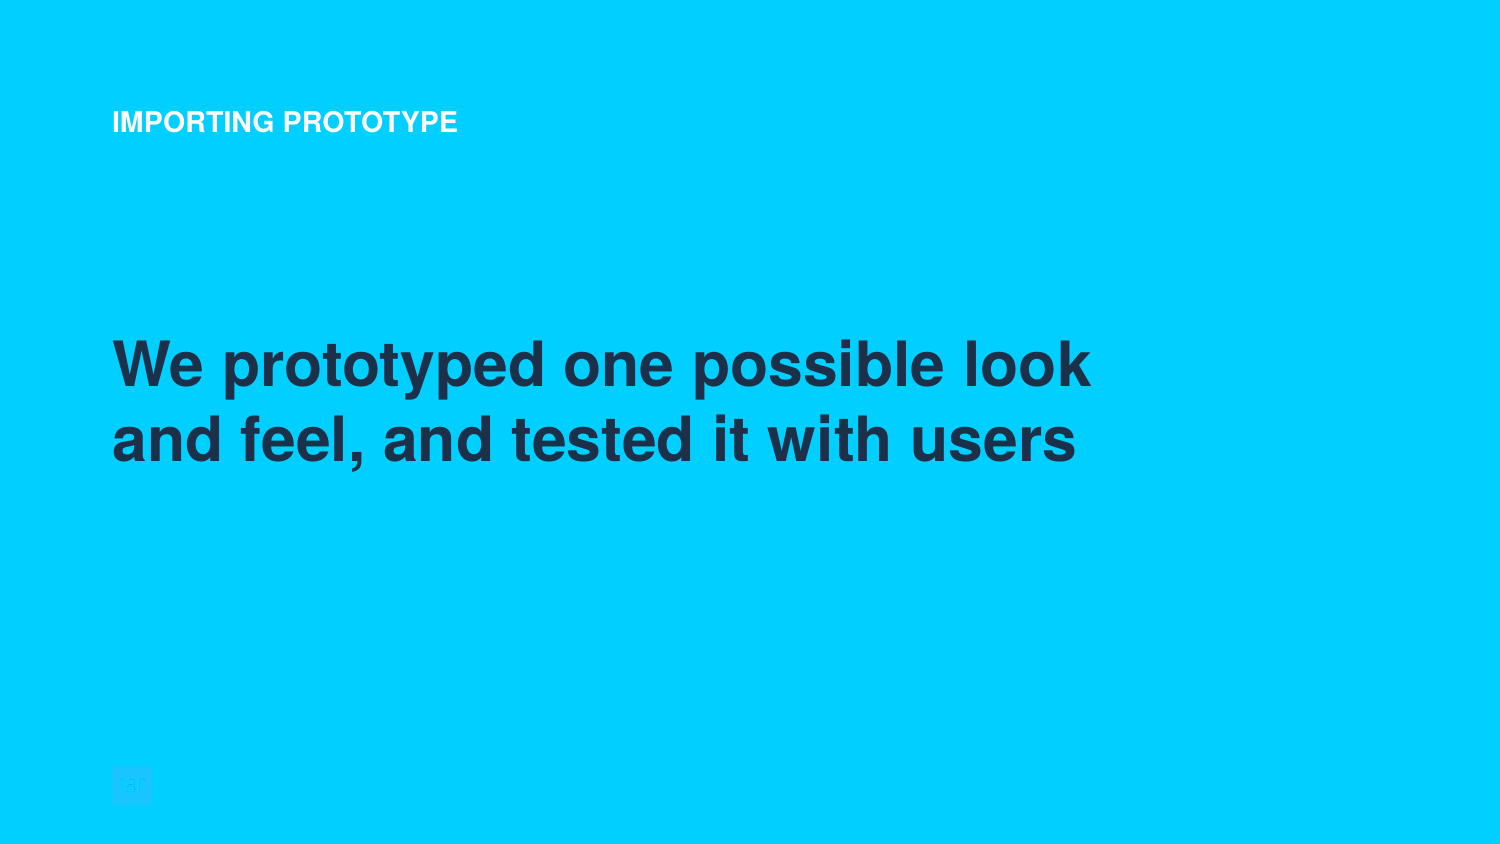

IMPORTING PROTOTYPE
We prototyped one possible look and feel, and tested it with users